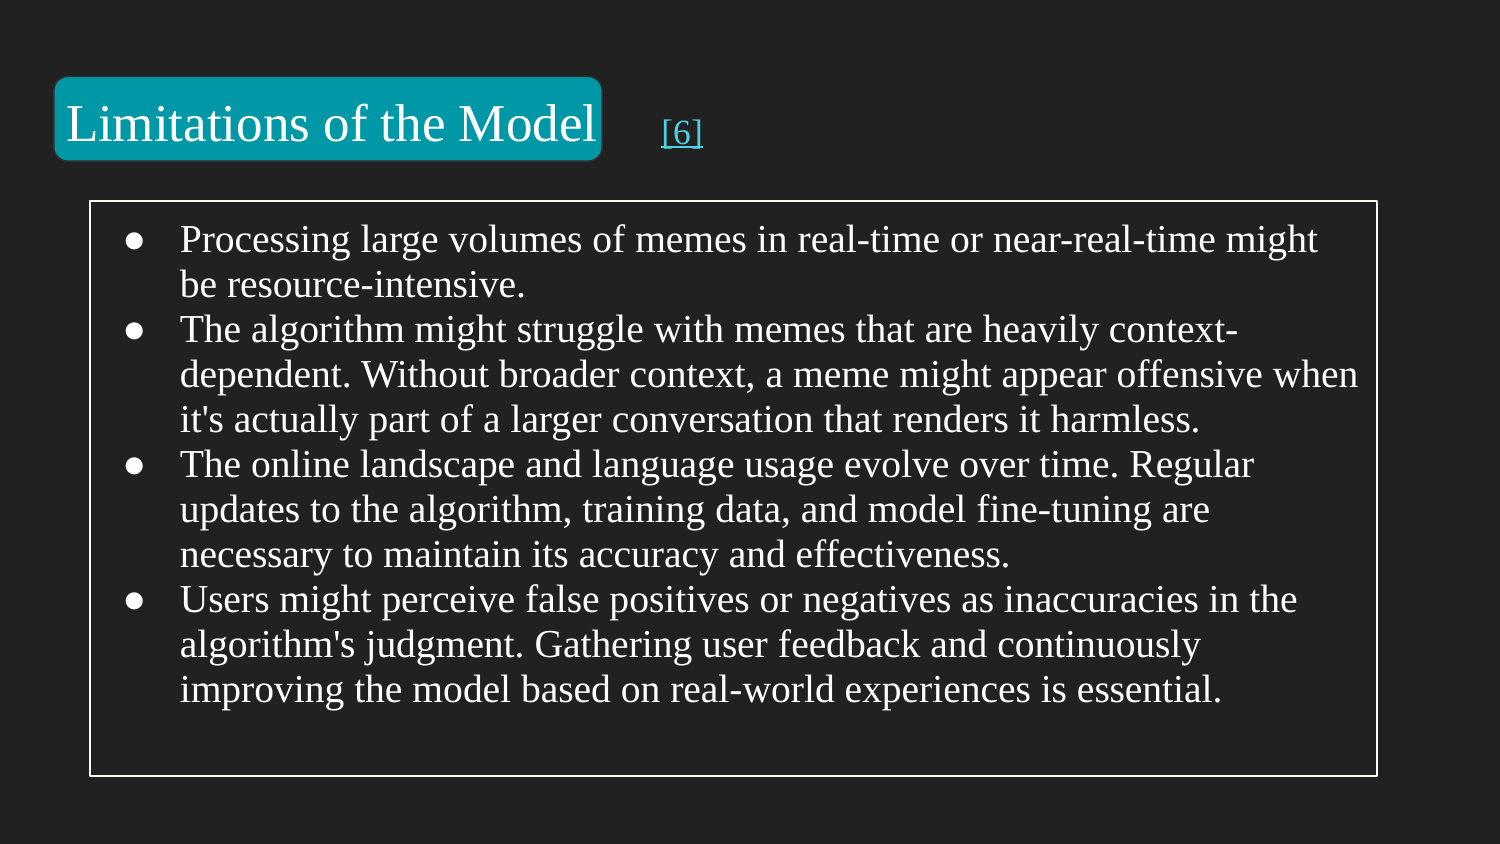

# Limitations of the Model

[6]
Processing large volumes of memes in real-time or near-real-time might be resource-intensive.
The algorithm might struggle with memes that are heavily context-dependent. Without broader context, a meme might appear offensive when it's actually part of a larger conversation that renders it harmless.
The online landscape and language usage evolve over time. Regular updates to the algorithm, training data, and model fine-tuning are necessary to maintain its accuracy and effectiveness.
Users might perceive false positives or negatives as inaccuracies in the algorithm's judgment. Gathering user feedback and continuously improving the model based on real-world experiences is essential.